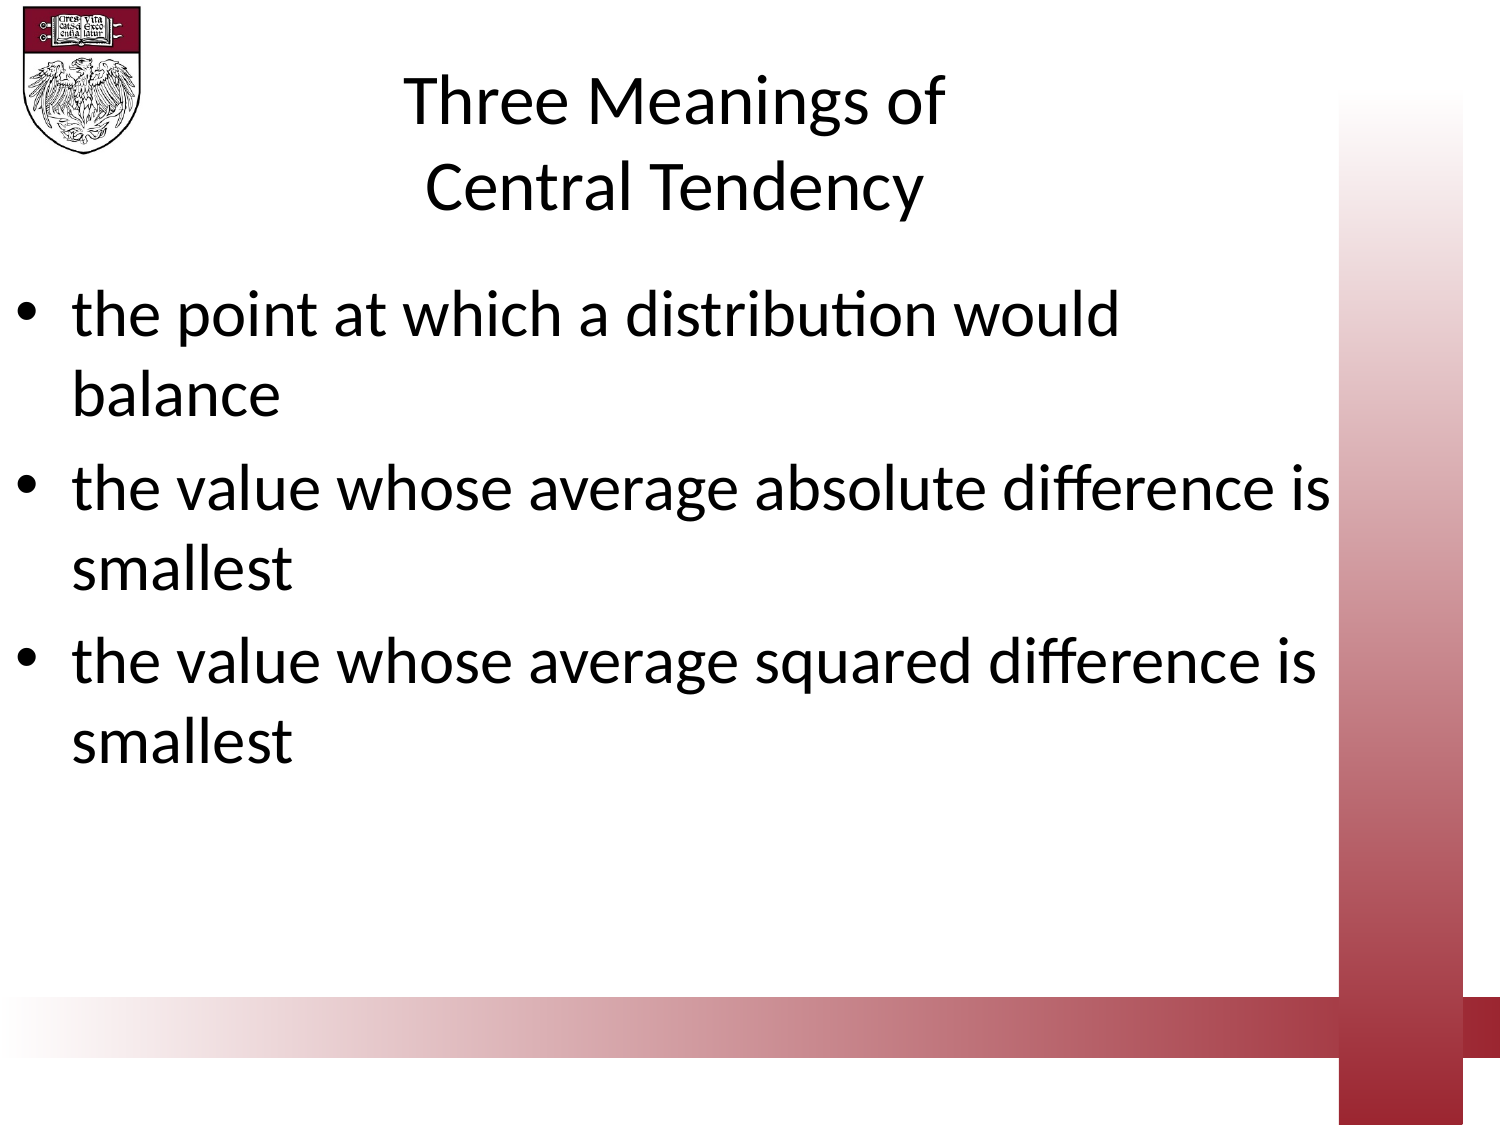

Three Meanings of
Central Tendency
the point at which a distribution would balance
the value whose average absolute difference is smallest
the value whose average squared difference is smallest